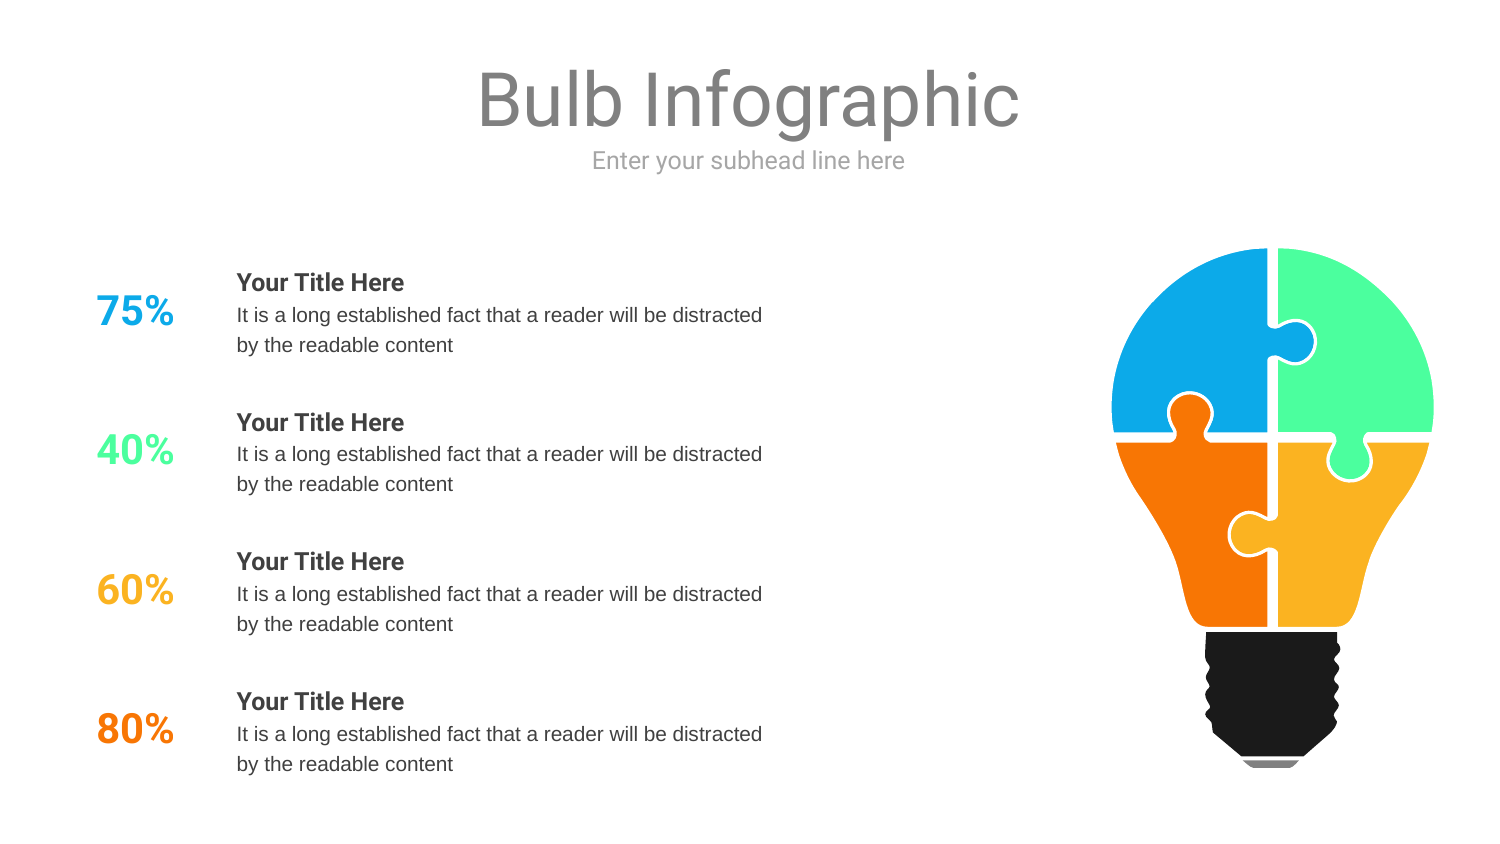

# Bulb Infographic
Enter your subhead line here

Your Title Here
It is a long established fact that a reader will be distracted by the readable content
75%
Your Title Here
It is a long established fact that a reader will be distracted by the readable content
40%
Your Title Here
It is a long established fact that a reader will be distracted by the readable content
60%
Your Title Here
It is a long established fact that a reader will be distracted by the readable content
80%